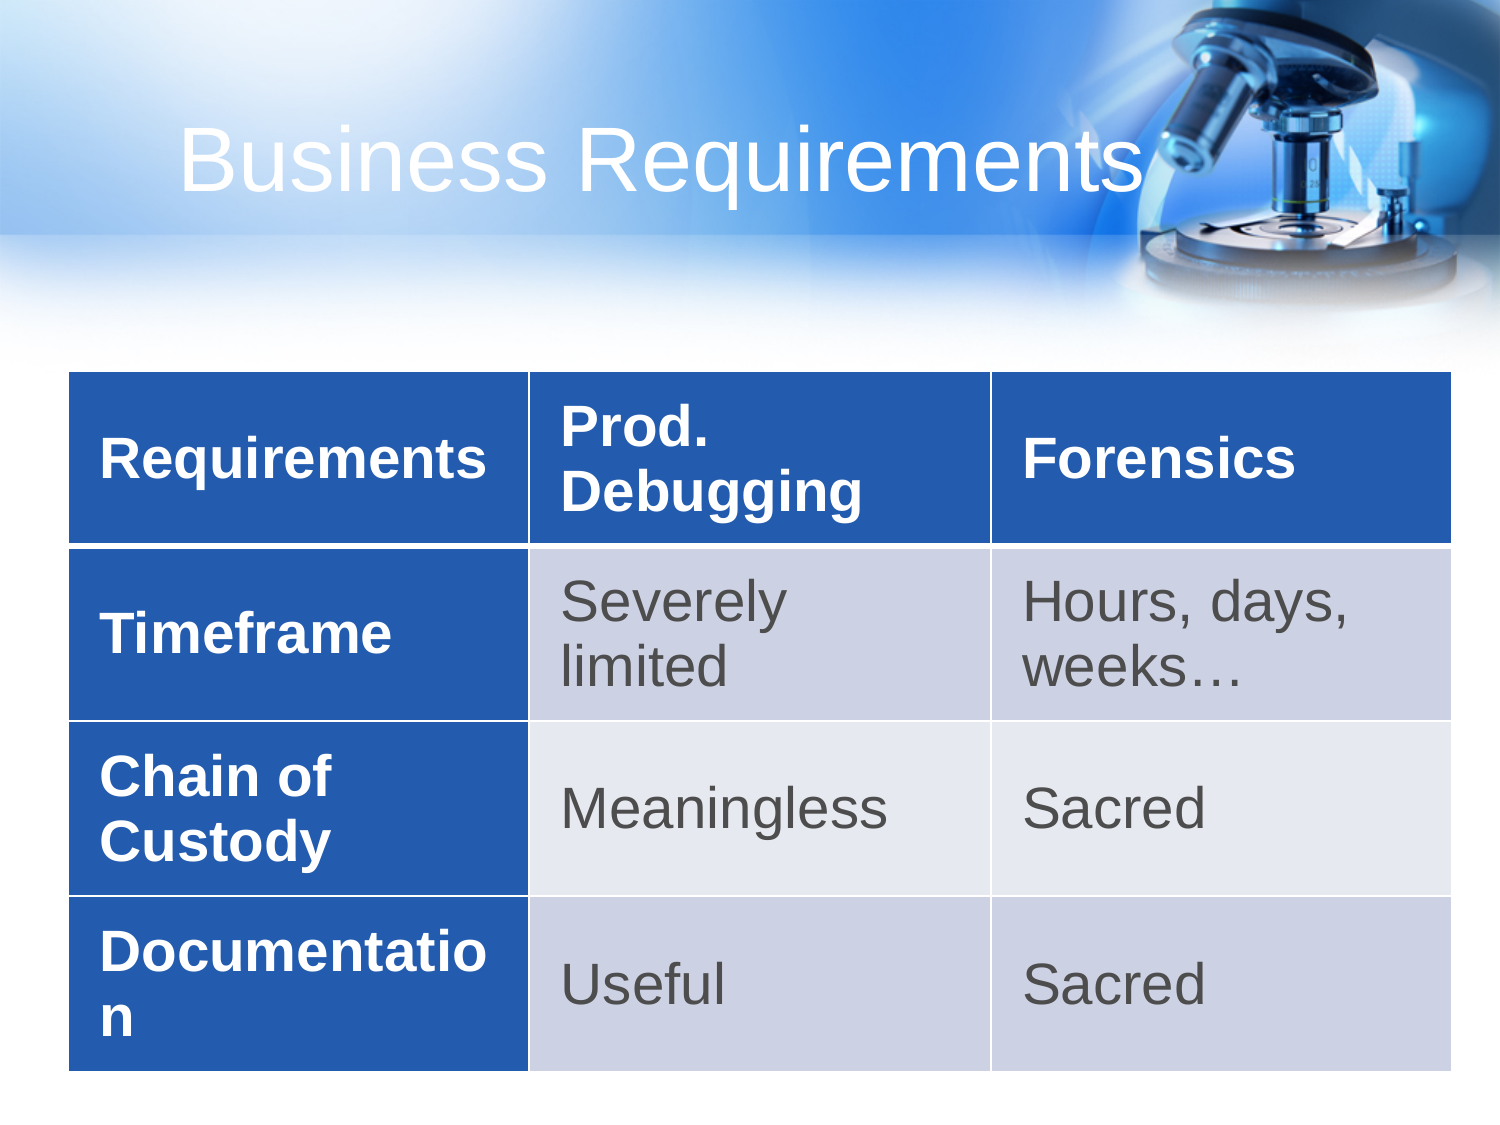

# Business Requirements
| Requirements | Prod. Debugging | Forensics |
| --- | --- | --- |
| Timeframe | Severely limited | Hours, days, weeks… |
| Chain of Custody | Meaningless | Sacred |
| Documentation | Useful | Sacred |